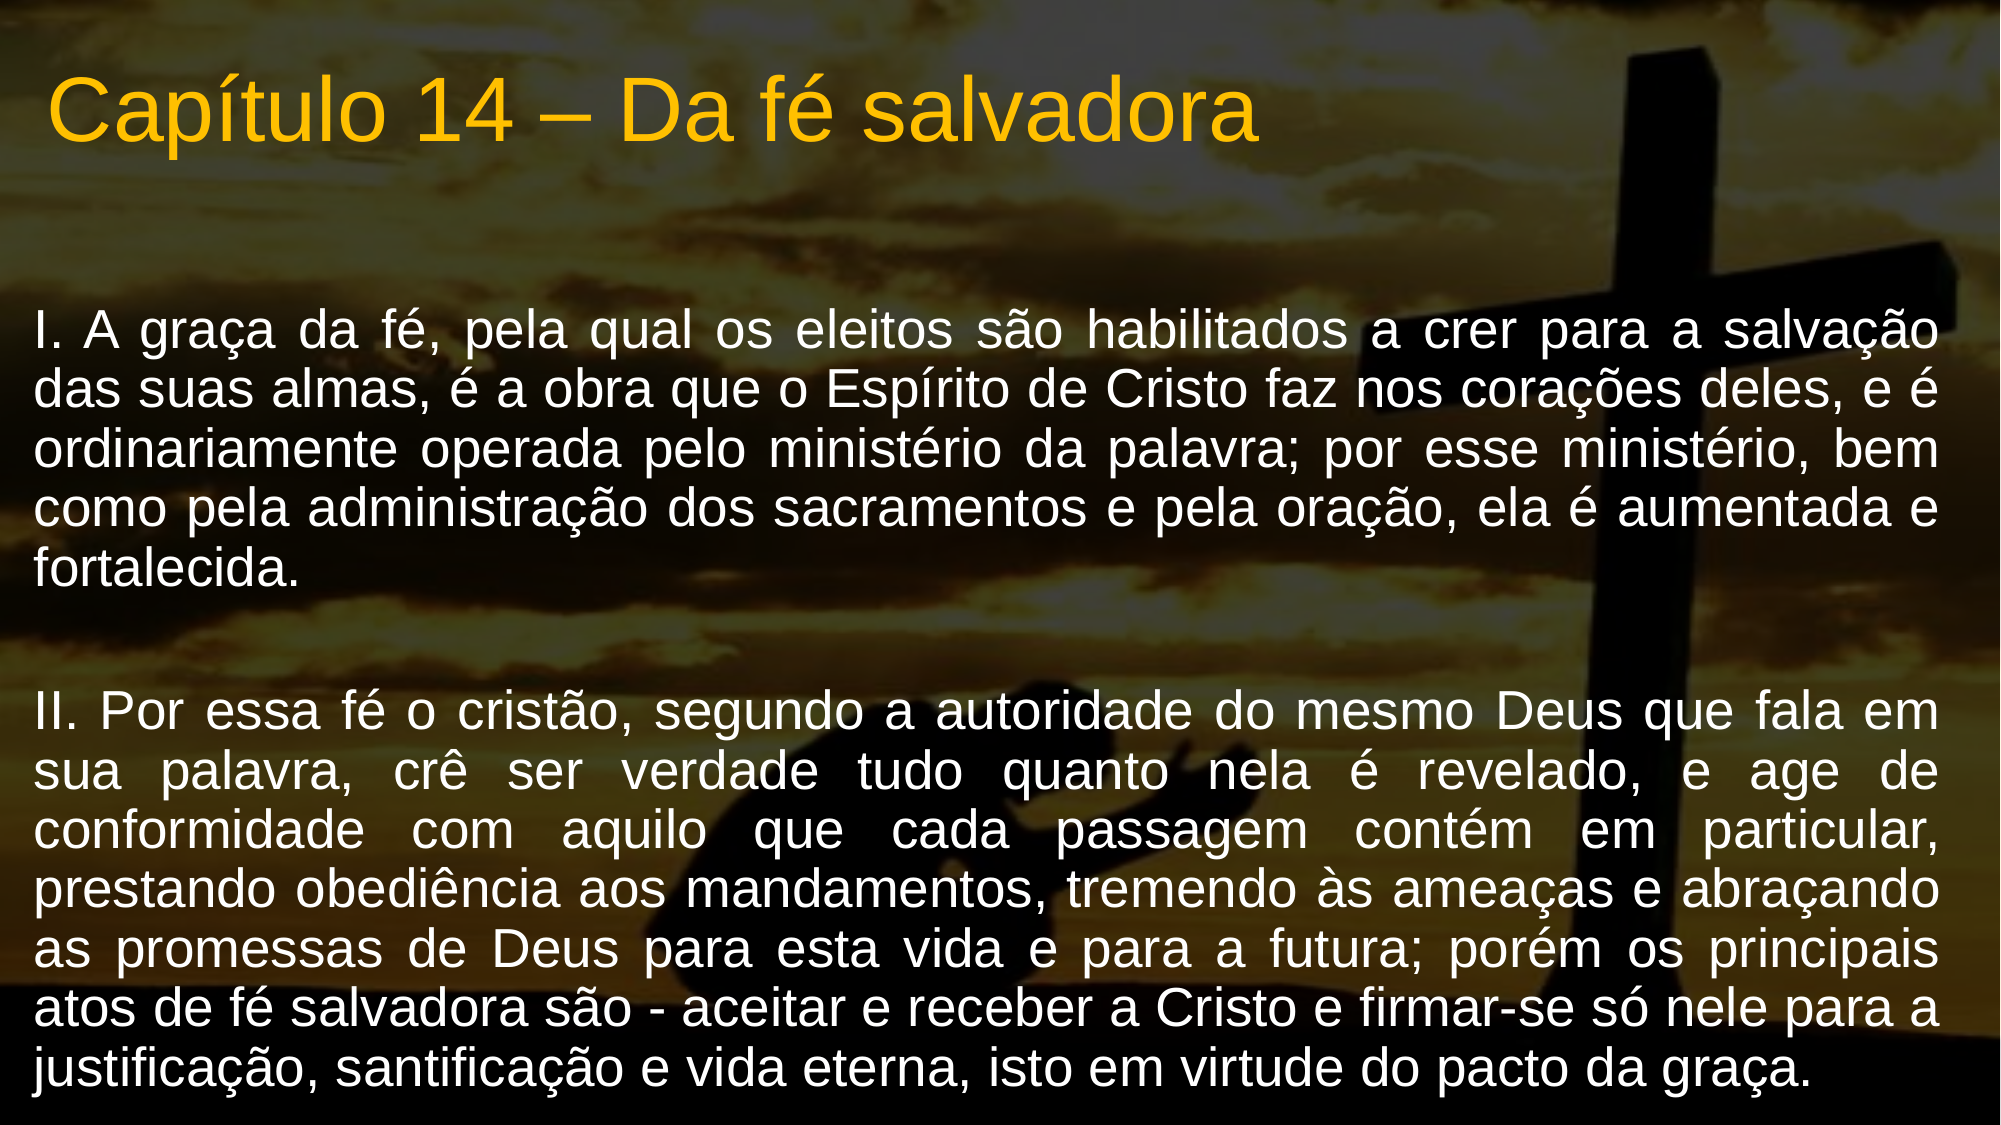

# Capítulo 14 – Da fé salvadora
I. A graça da fé, pela qual os eleitos são habilitados a crer para a salvação das suas almas, é a obra que o Espírito de Cristo faz nos corações deles, e é ordinariamente operada pelo ministério da palavra; por esse ministério, bem como pela administração dos sacramentos e pela oração, ela é aumentada e fortalecida.

II. Por essa fé o cristão, segundo a autoridade do mesmo Deus que fala em sua palavra, crê ser verdade tudo quanto nela é revelado, e age de conformidade com aquilo que cada passagem contém em particular, prestando obediência aos mandamentos, tremendo às ameaças e abraçando as promessas de Deus para esta vida e para a futura; porém os principais atos de fé salvadora são - aceitar e receber a Cristo e firmar-se só nele para a justificação, santificação e vida eterna, isto em virtude do pacto da graça.